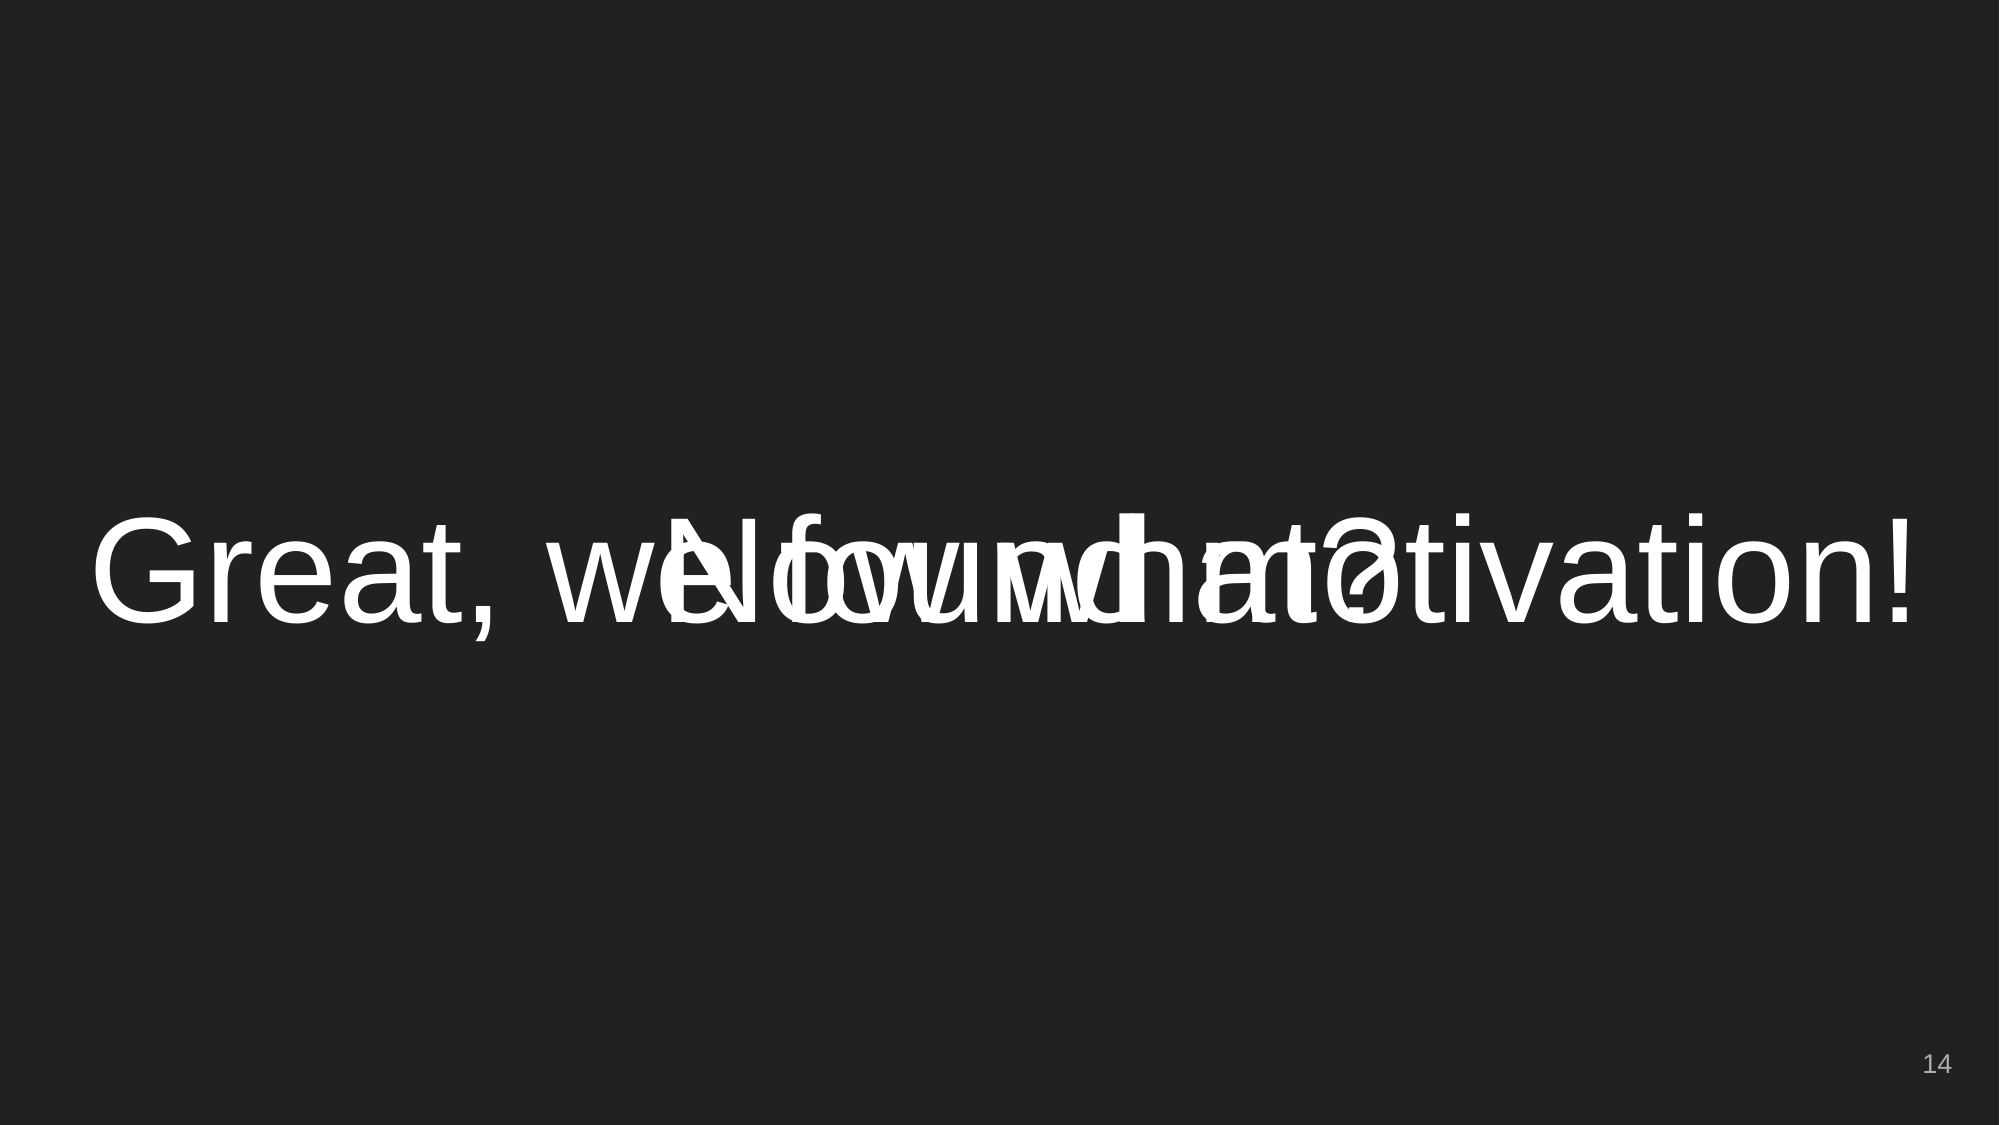

# Great, we found motivation!
Now what?
14